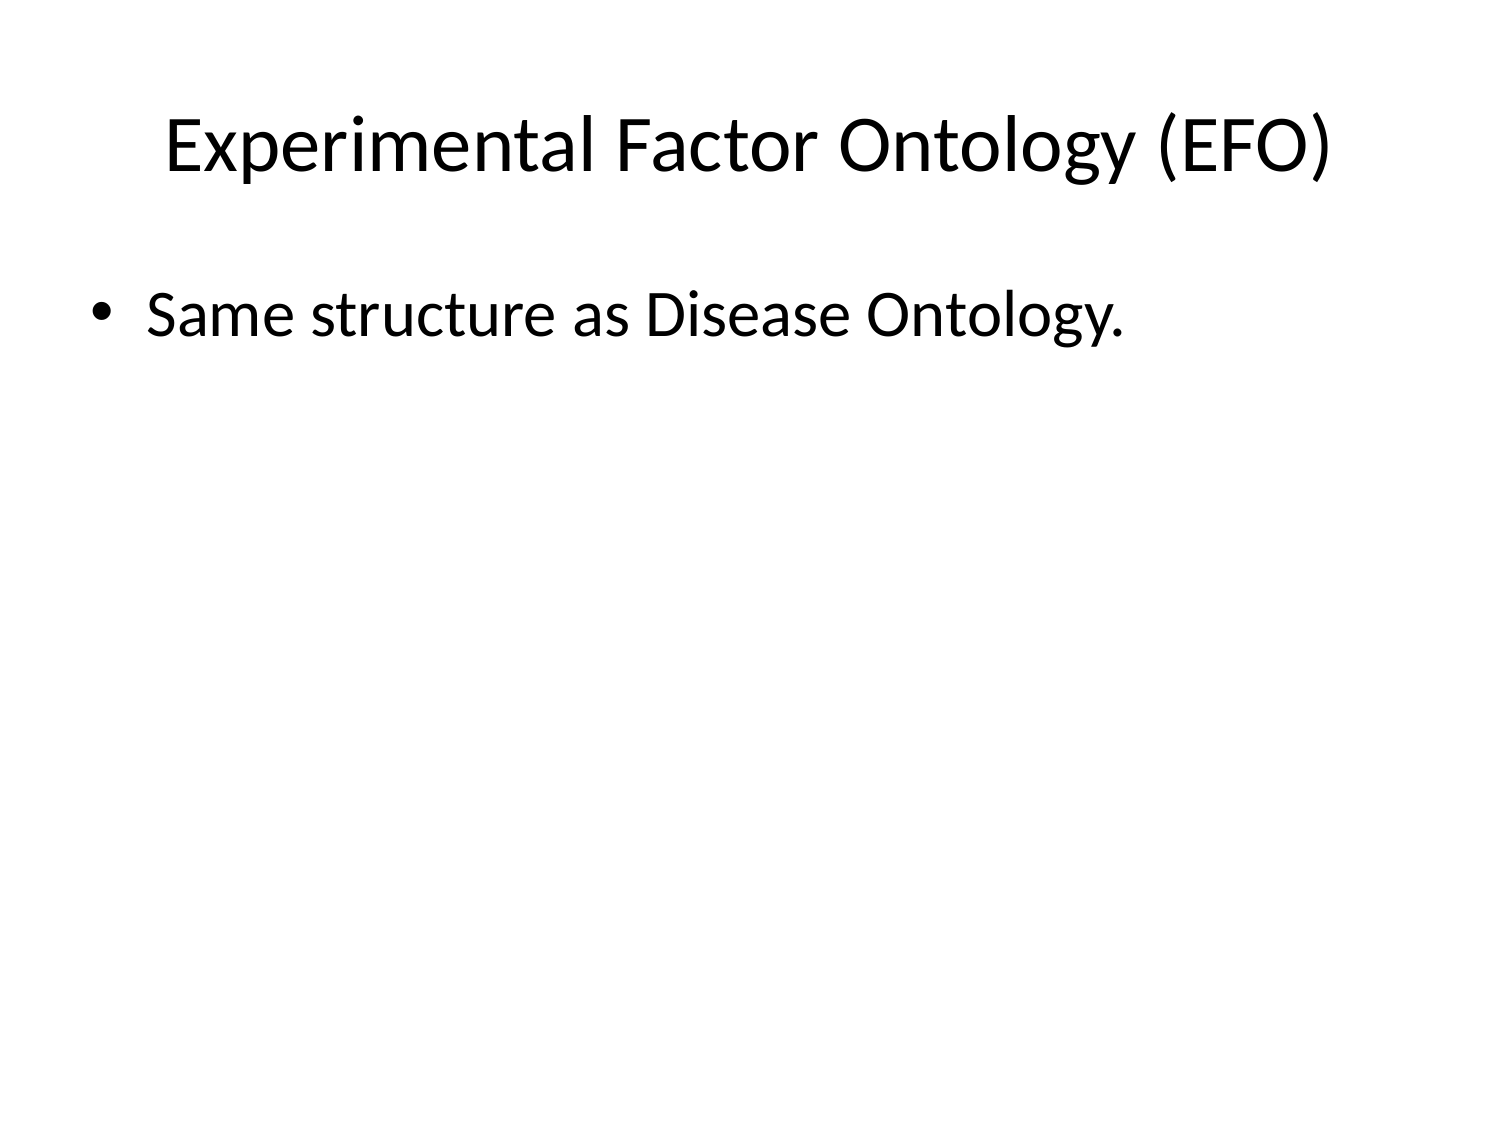

# Experimental Factor Ontology (EFO)
Same structure as Disease Ontology.